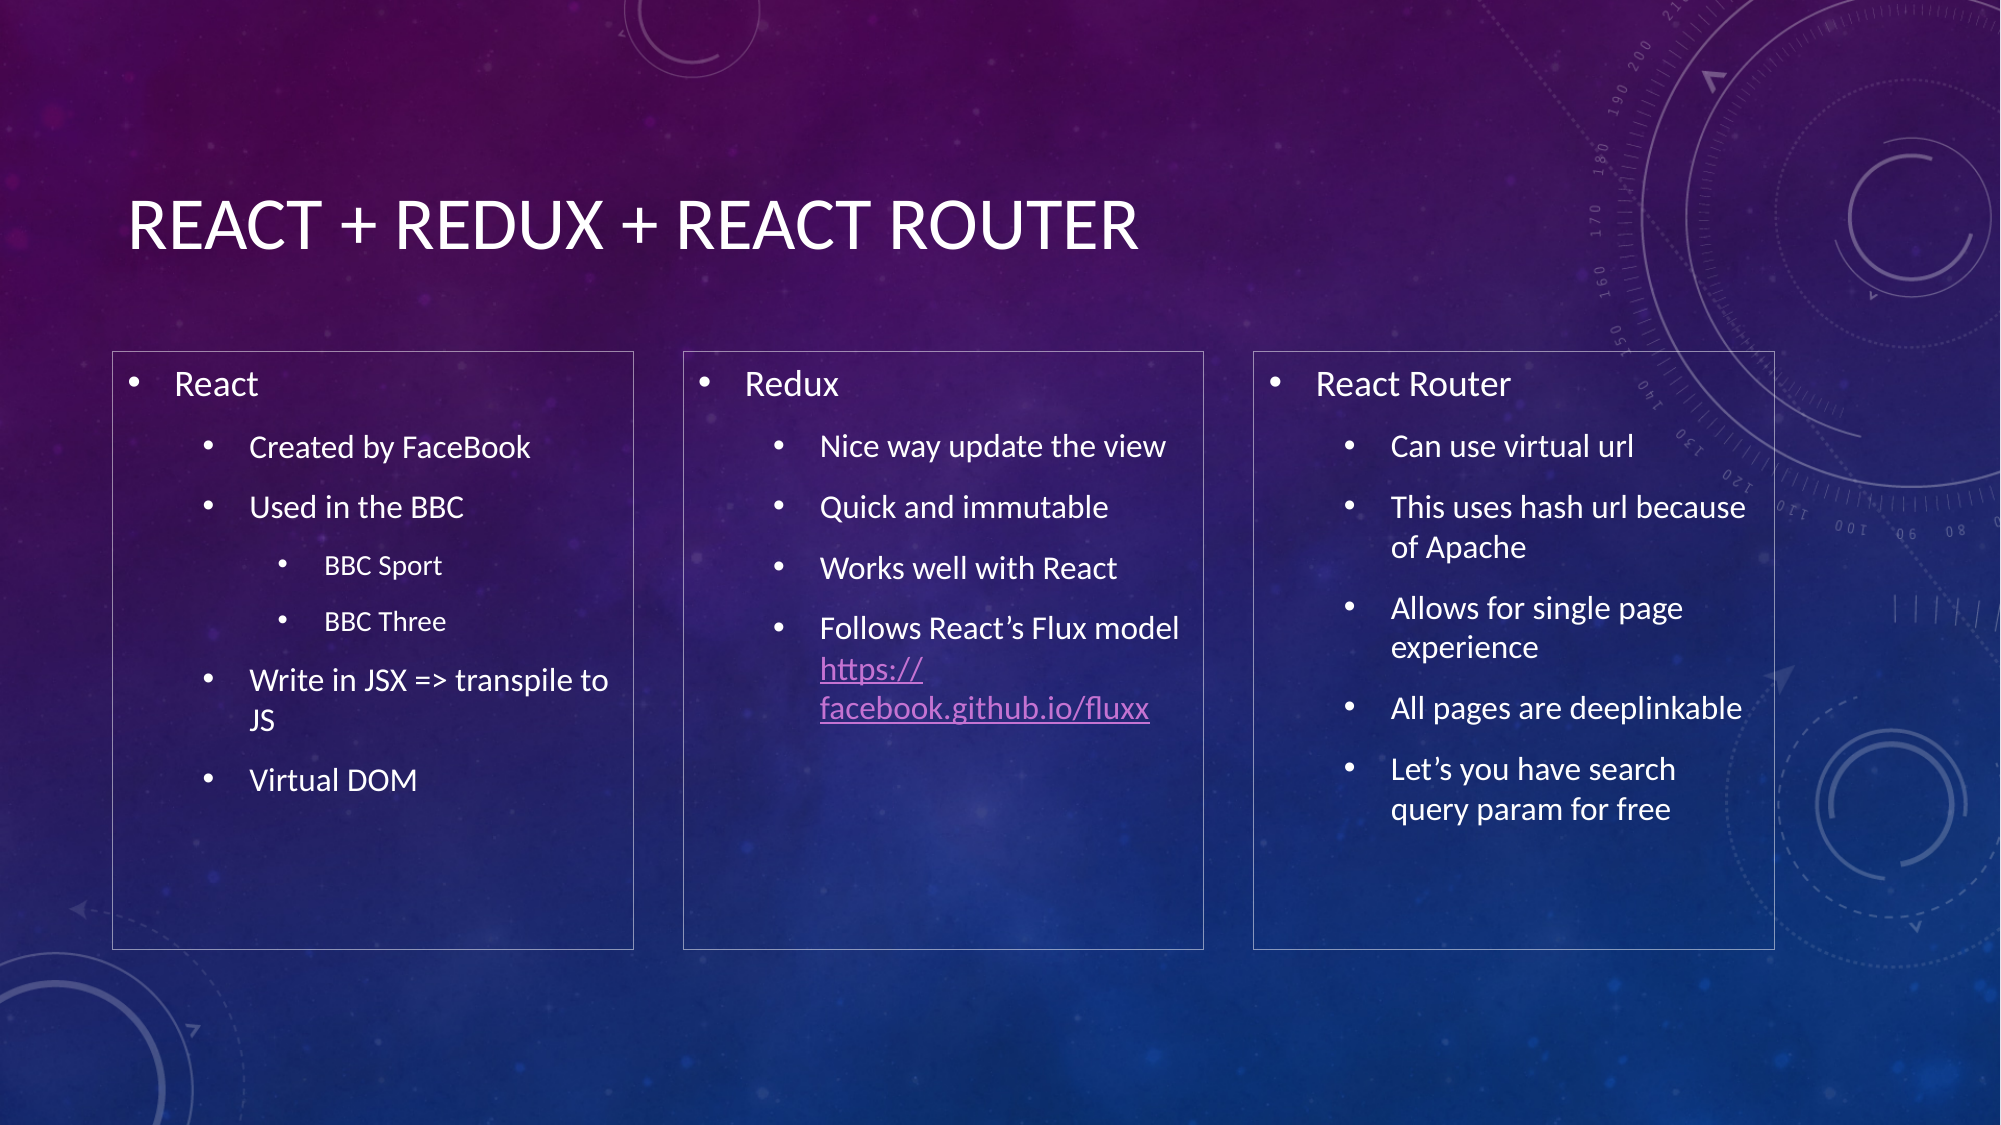

# React + Redux + React Router
Redux
Nice way update the view
Quick and immutable
Works well with React
Follows React’s Flux model https://facebook.github.io/fluxx
React
Created by FaceBook
Used in the BBC
BBC Sport
BBC Three
Write in JSX => transpile to JS
Virtual DOM

React Router
Can use virtual url
This uses hash url because of Apache
Allows for single page experience
All pages are deeplinkable
Let’s you have search query param for free